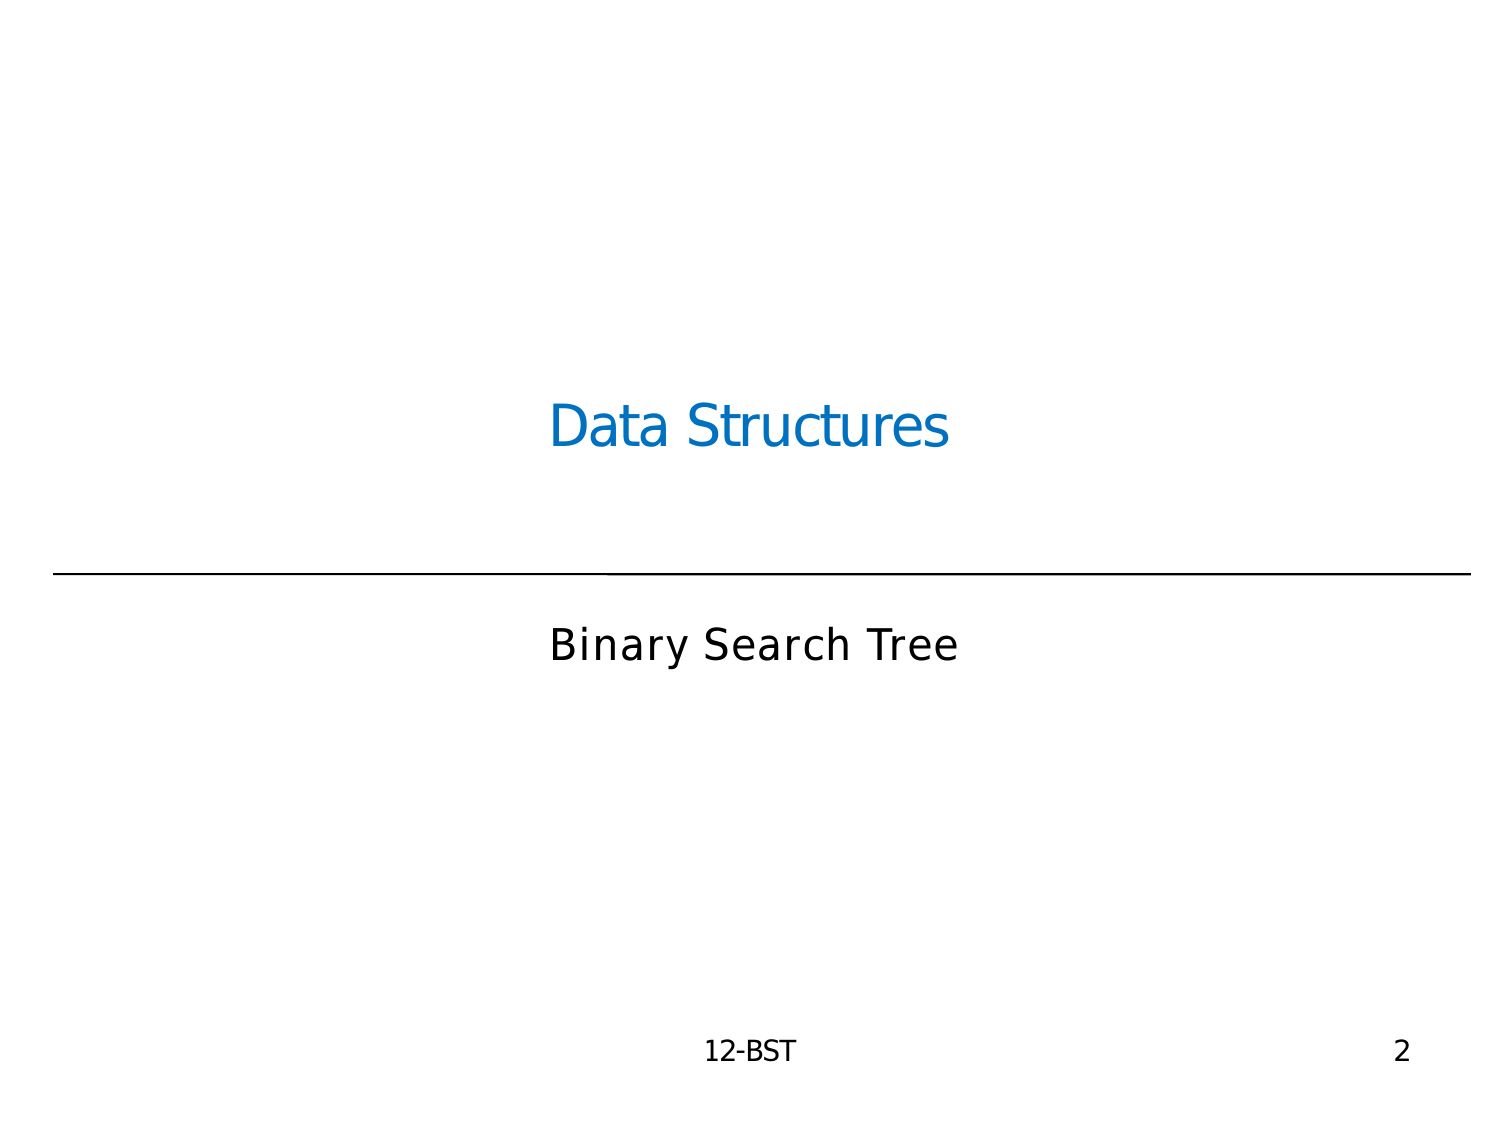

# Data Structures
Binary Search Tree
12-BST
2